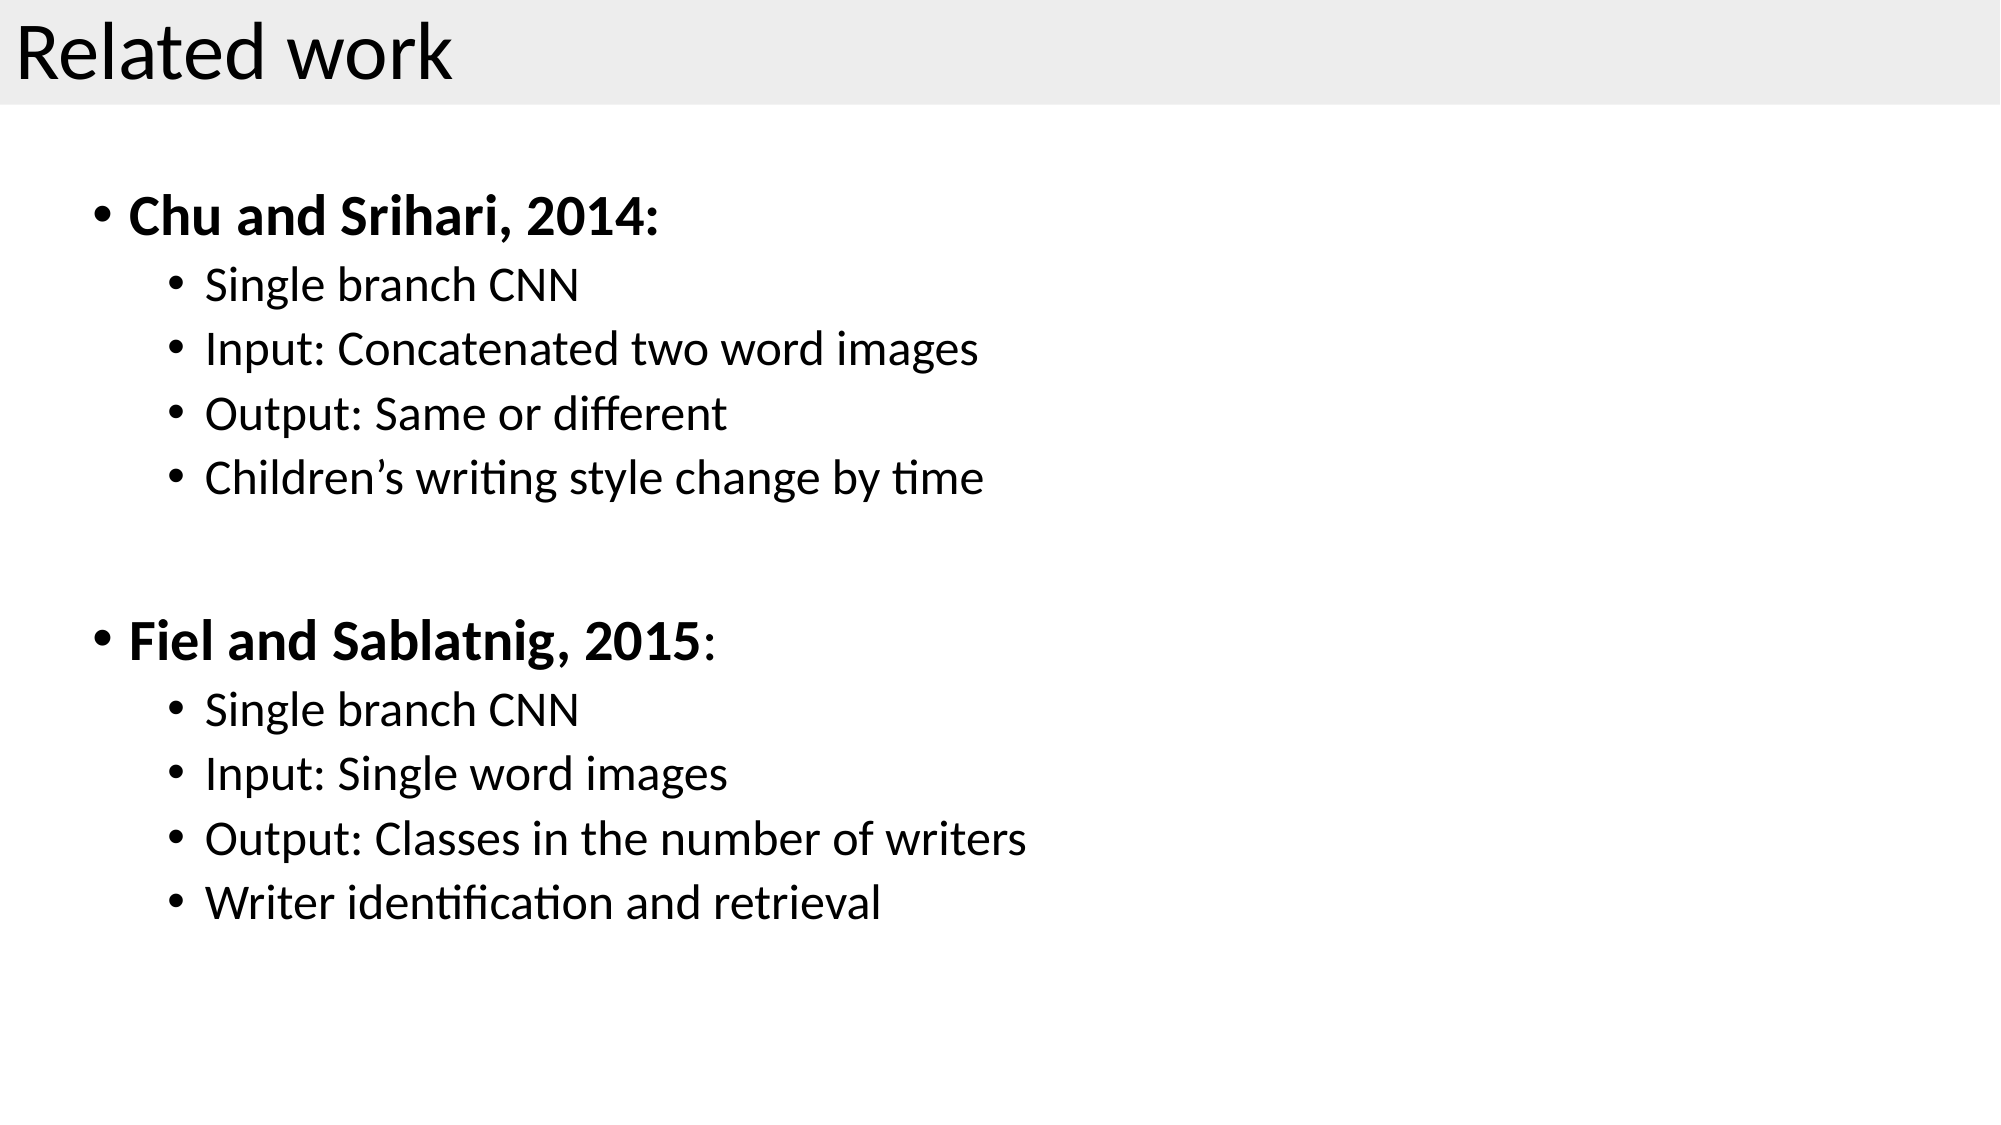

# Related work
Chu and Srihari, 2014:
Single branch CNN
Input: Concatenated two word images
Output: Same or different
Children’s writing style change by time

Fiel and Sablatnig, 2015:
Single branch CNN
Input: Single word images
Output: Classes in the number of writers
Writer identification and retrieval